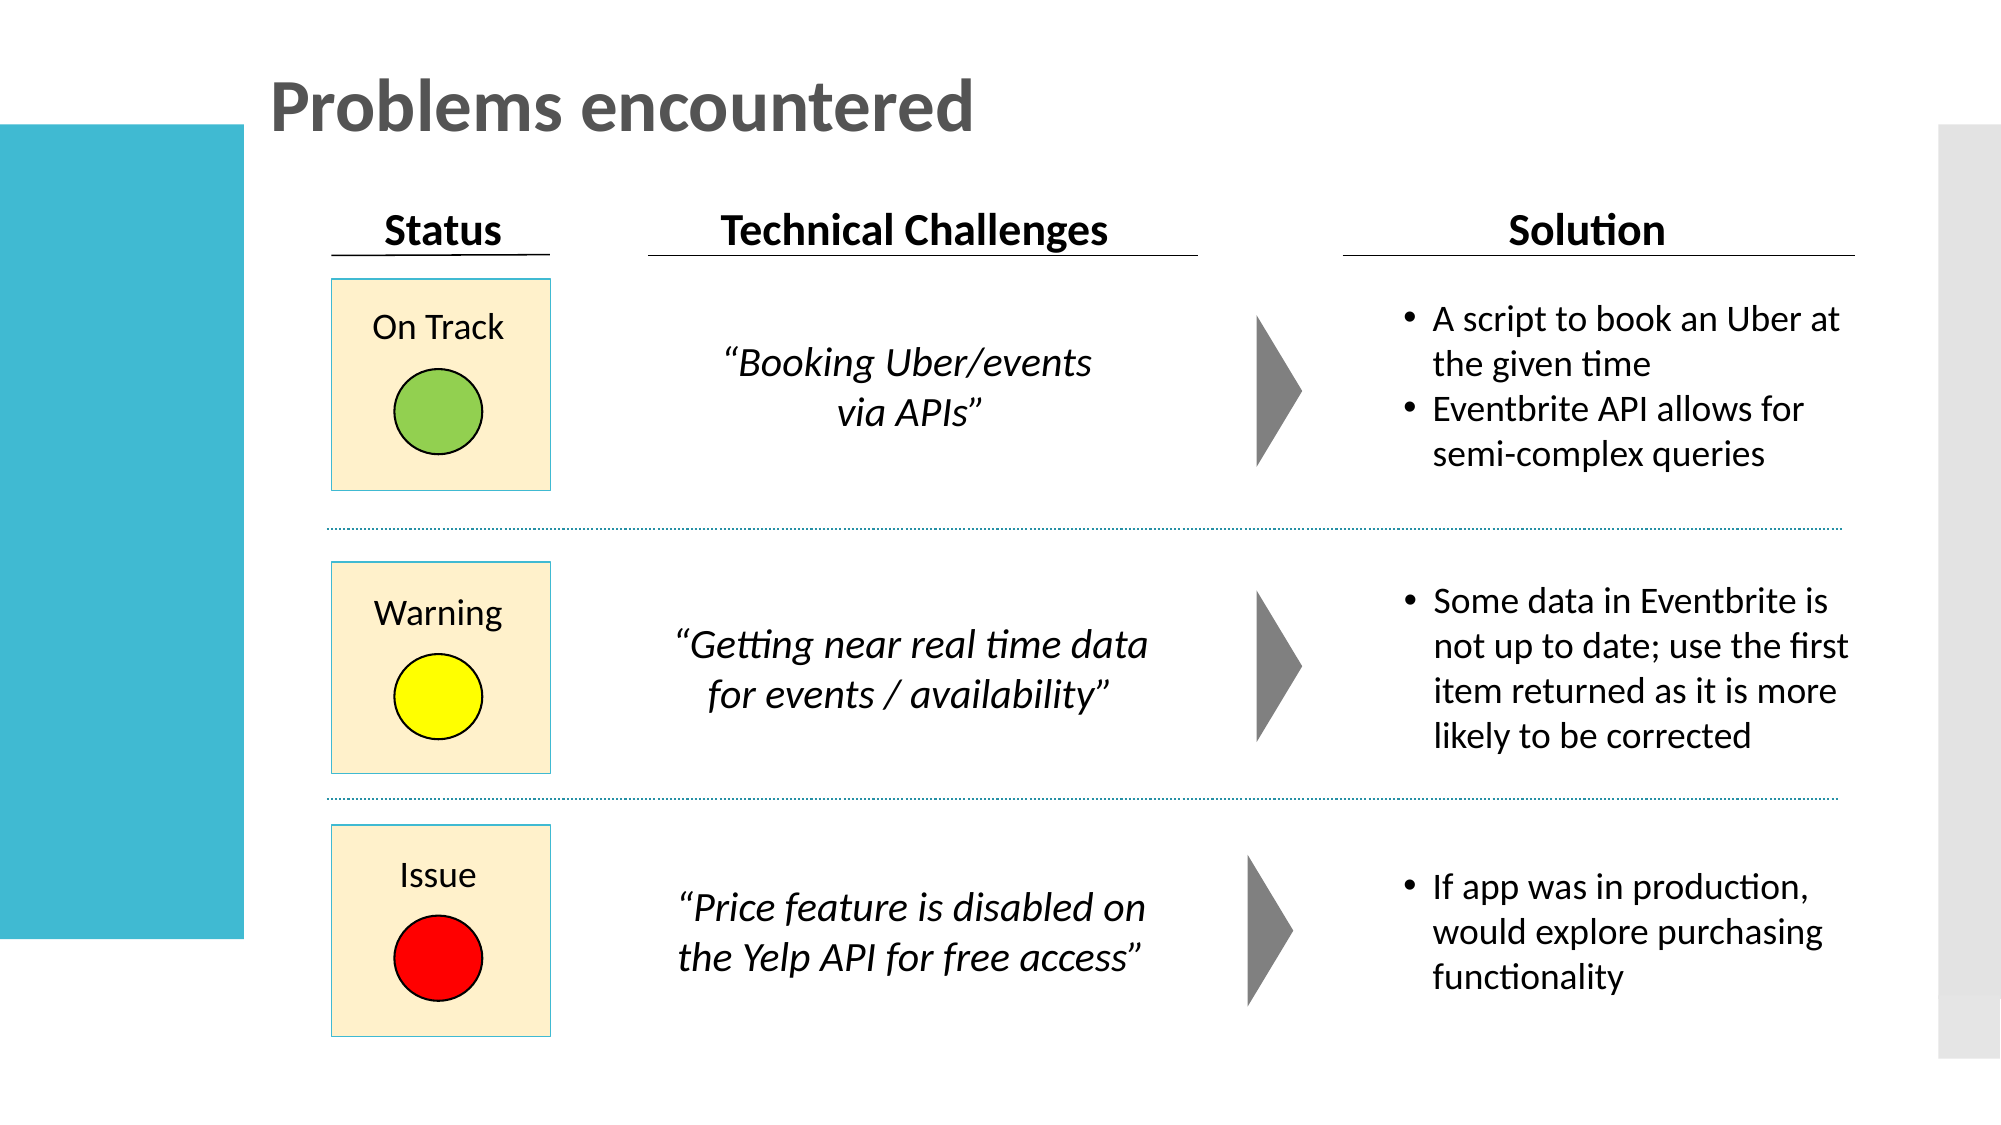

# Problems encountered
Status
Technical Challenges
Solution

On Track

A script to book an Uber at the given time
Eventbrite API allows for semi-complex queries
“Booking Uber/events
via APIs”

Warning

Some data in Eventbrite is not up to date; use the first item returned as it is more likely to be corrected
“Getting near real time data for events / availability”

Issue

If app was in production, would explore purchasing functionality
“Price feature is disabled on the Yelp API for free access”